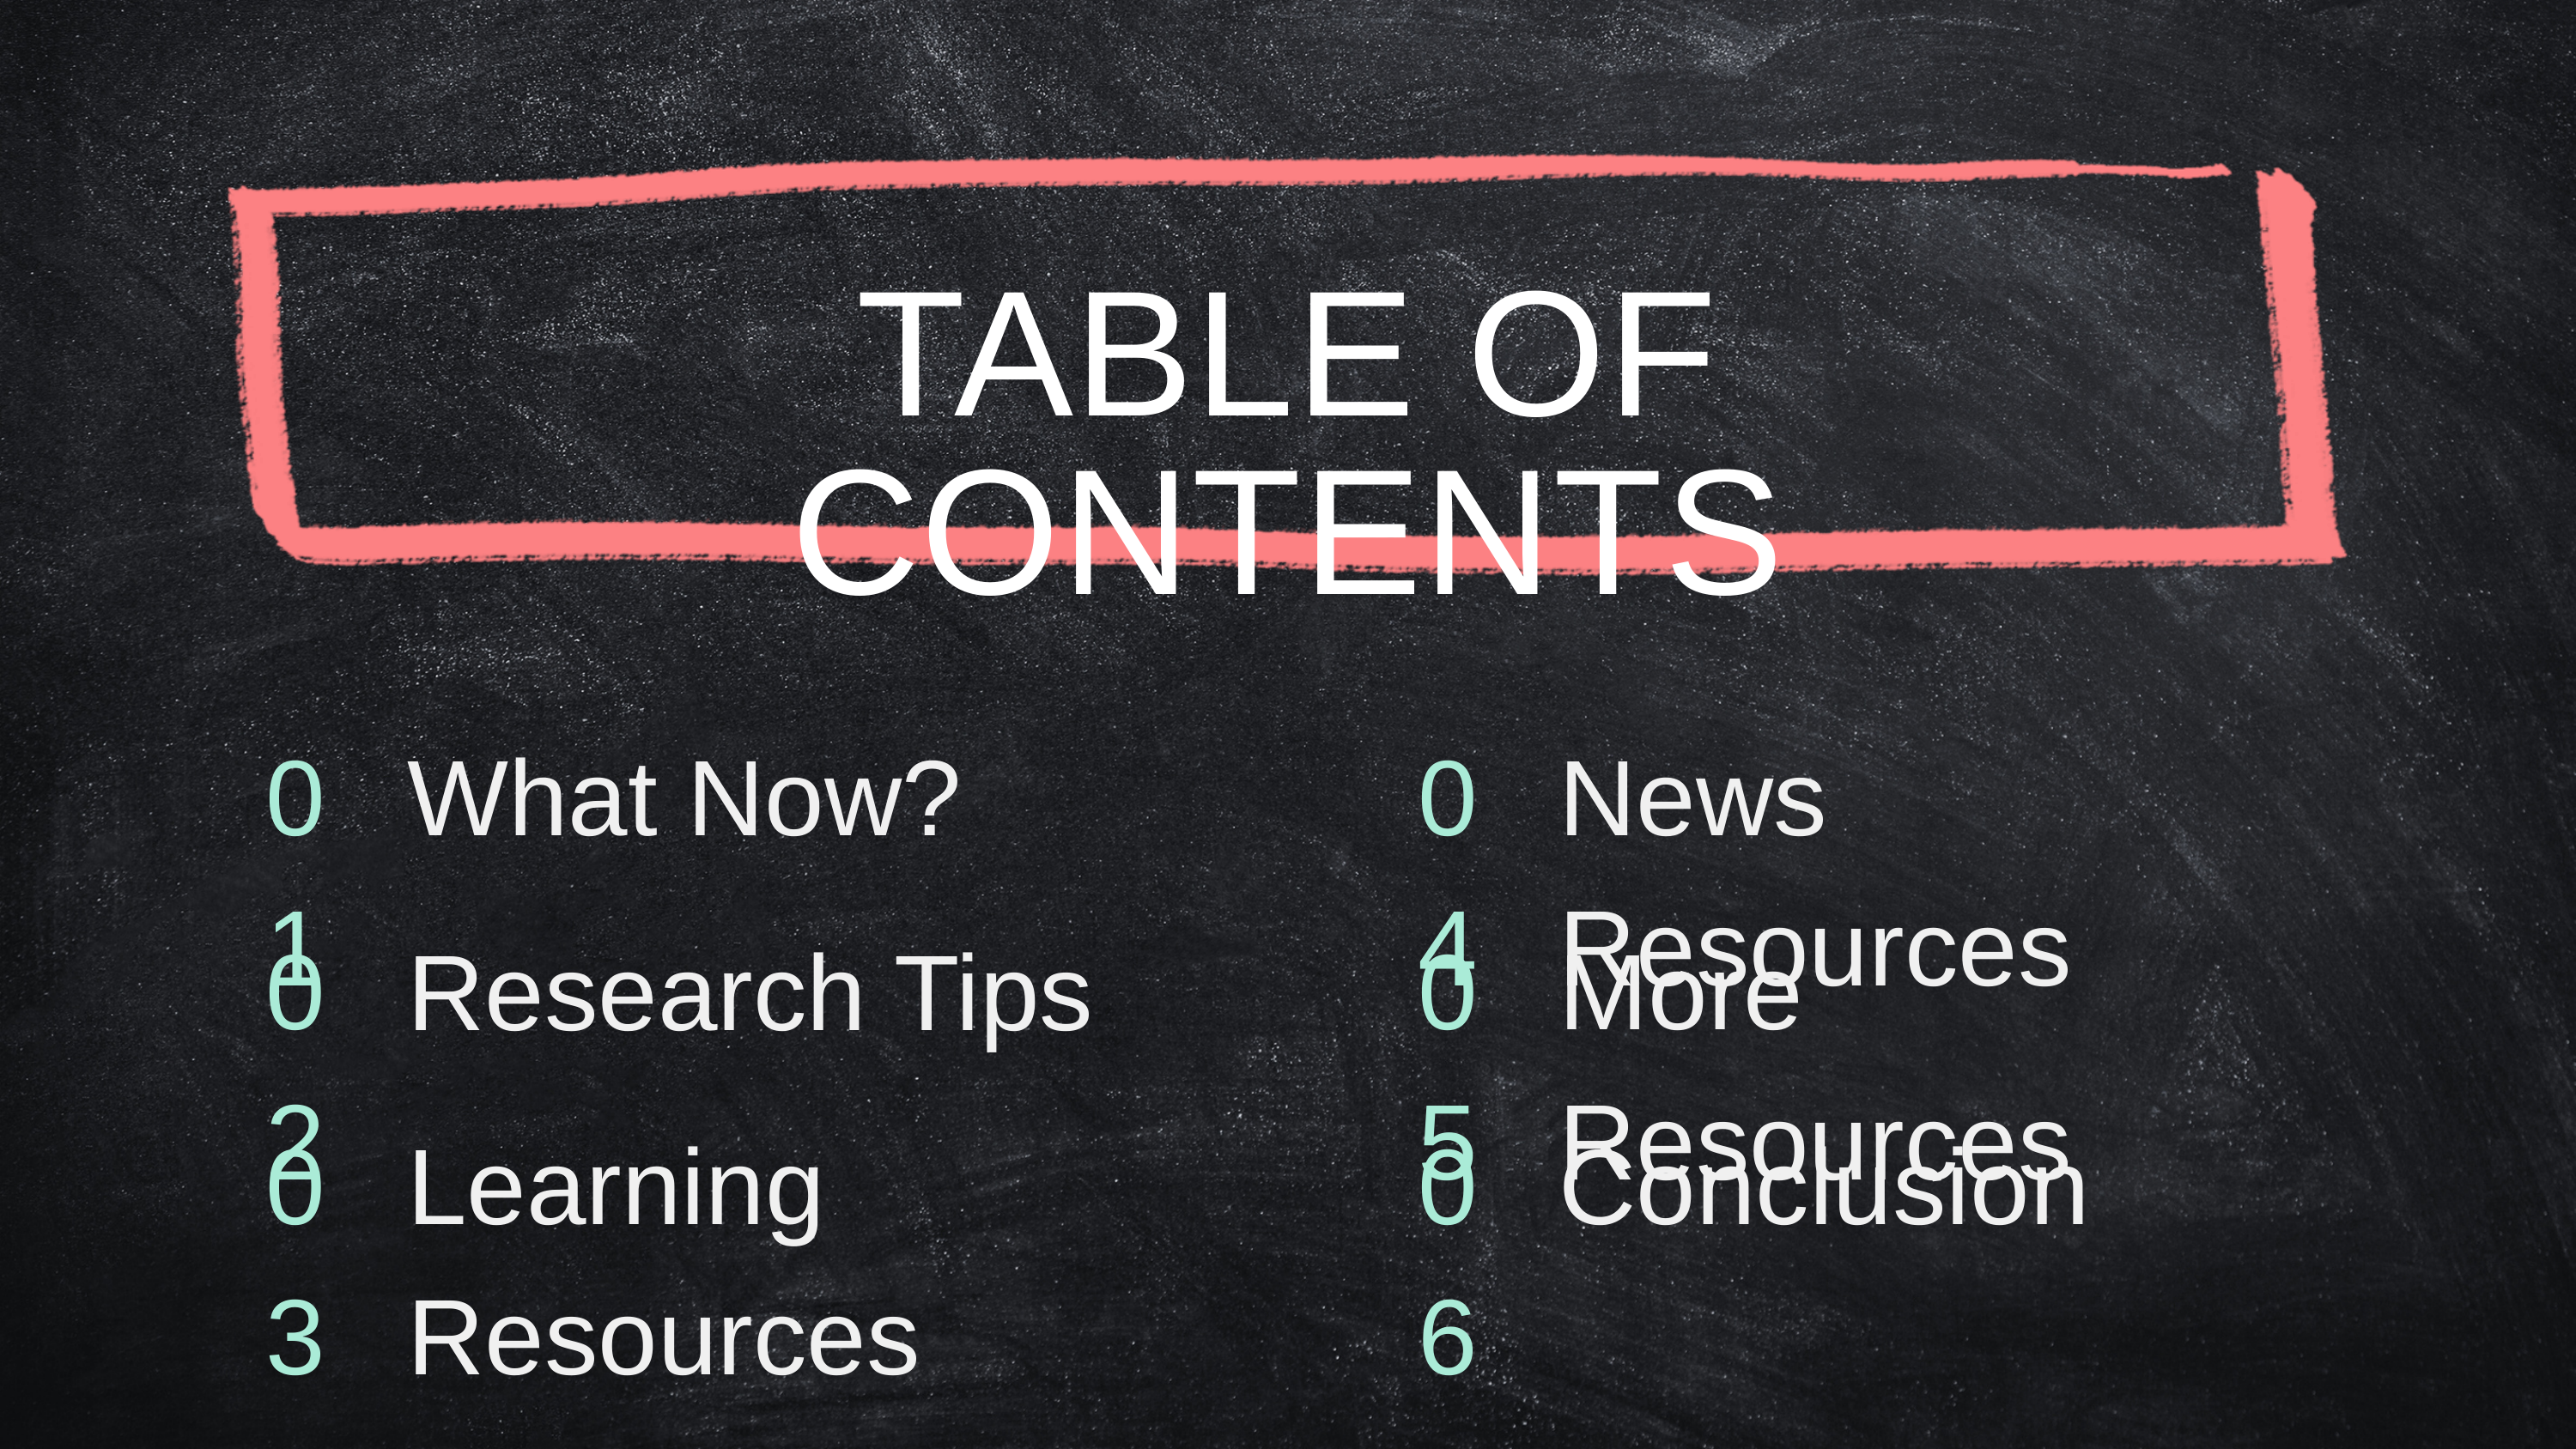

TABLE OF CONTENTS
01
What Now?
04
News Resources
02
Research Tips
05
More Resources
03
Learning Resources
06
Conclusion